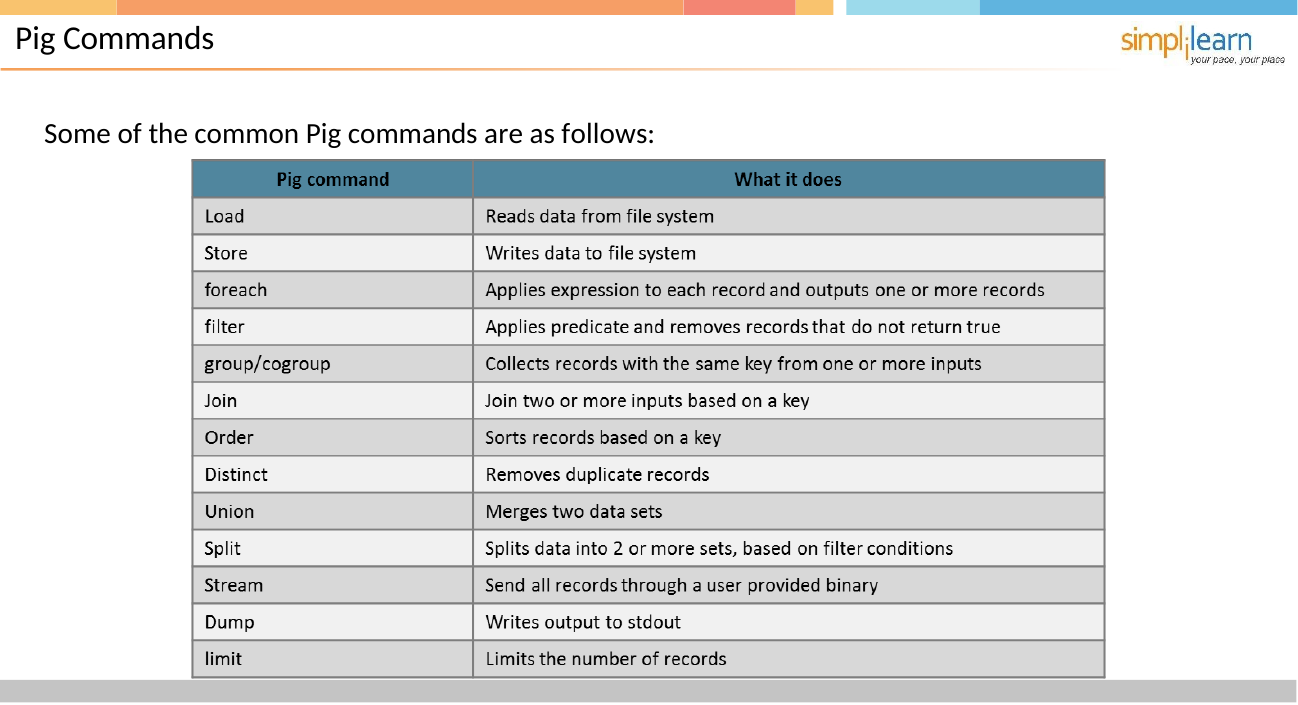

# Pig Commands

Some of the common Pig commands are as follows: